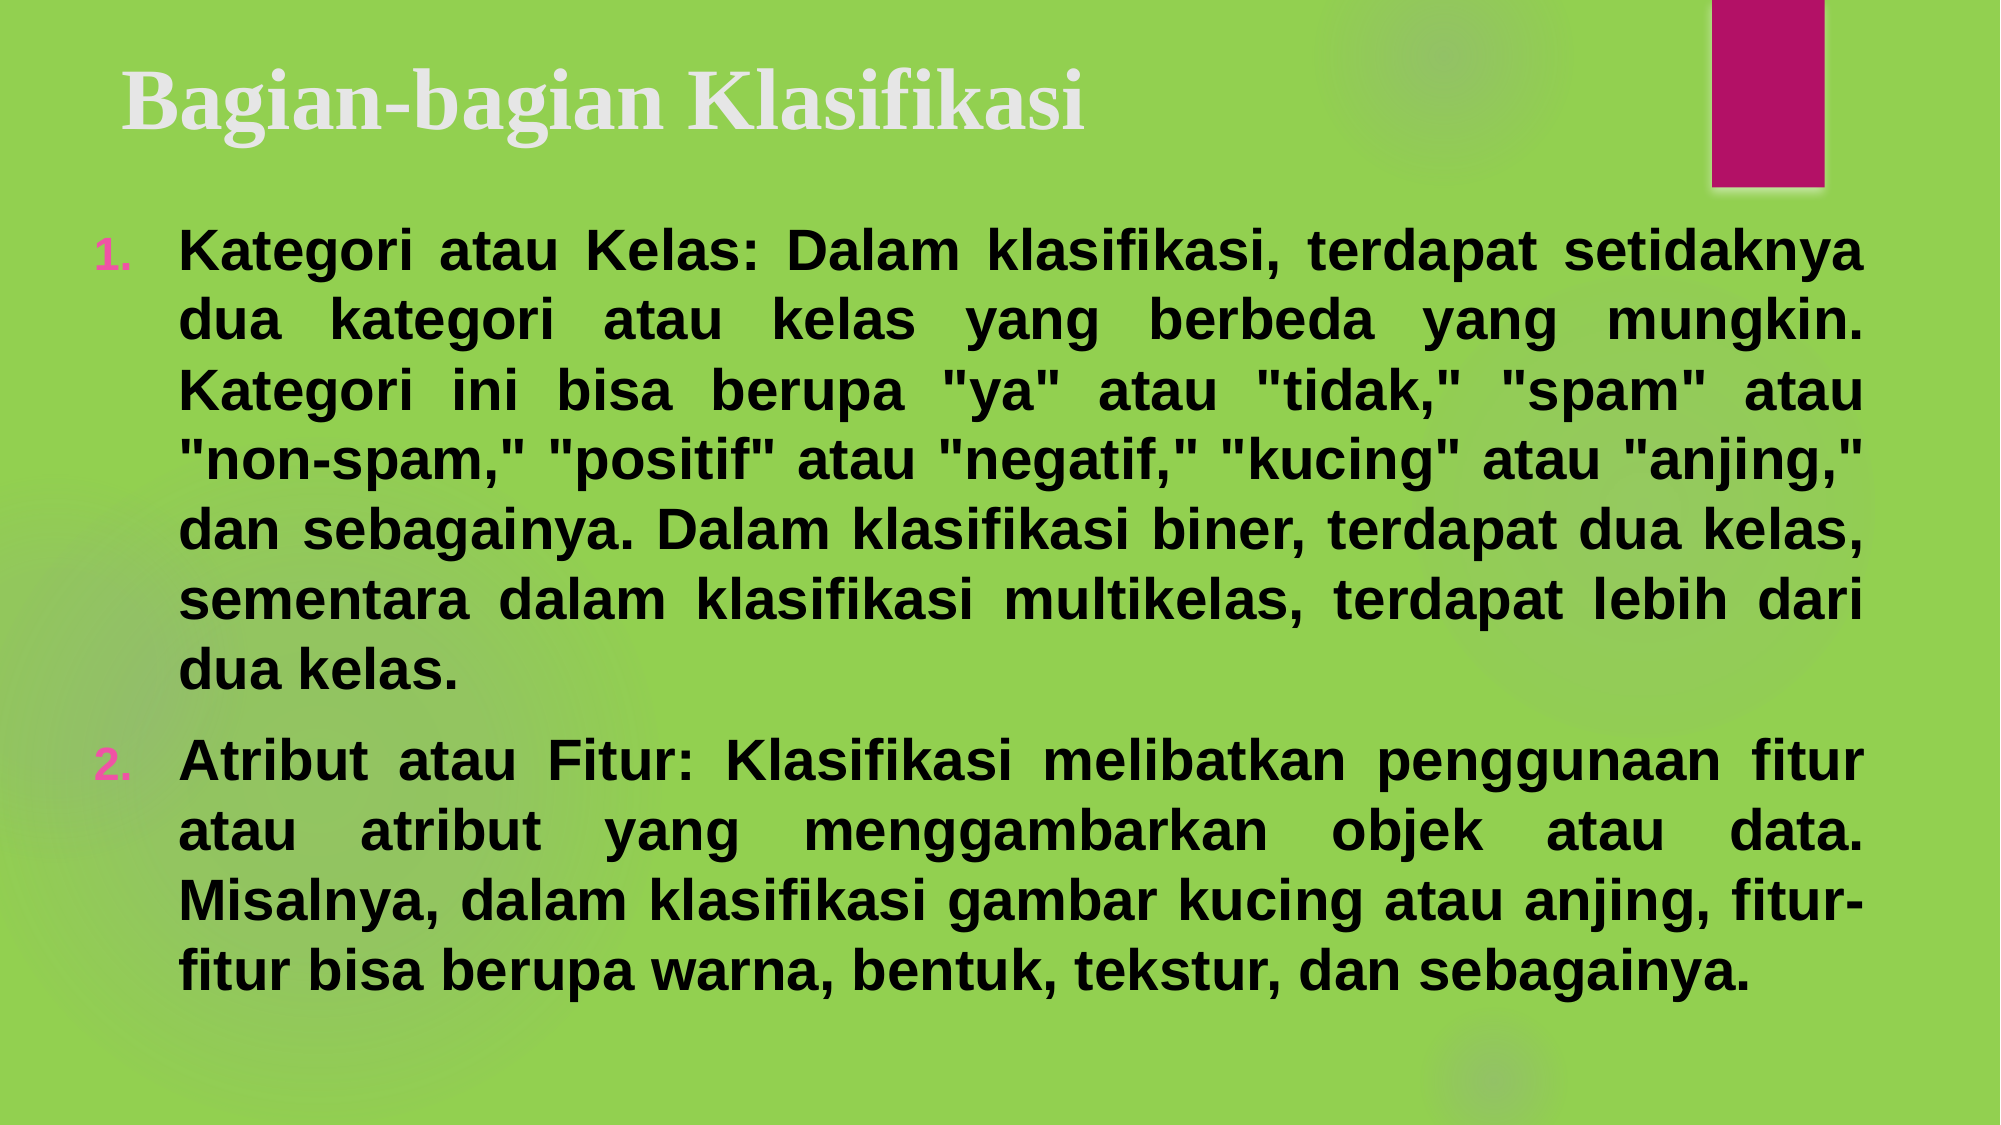

# Bagian-bagian Klasifikasi
Kategori atau Kelas: Dalam klasifikasi, terdapat setidaknya dua kategori atau kelas yang berbeda yang mungkin. Kategori ini bisa berupa "ya" atau "tidak," "spam" atau "non-spam," "positif" atau "negatif," "kucing" atau "anjing," dan sebagainya. Dalam klasifikasi biner, terdapat dua kelas, sementara dalam klasifikasi multikelas, terdapat lebih dari dua kelas.
Atribut atau Fitur: Klasifikasi melibatkan penggunaan fitur atau atribut yang menggambarkan objek atau data. Misalnya, dalam klasifikasi gambar kucing atau anjing, fitur-fitur bisa berupa warna, bentuk, tekstur, dan sebagainya.